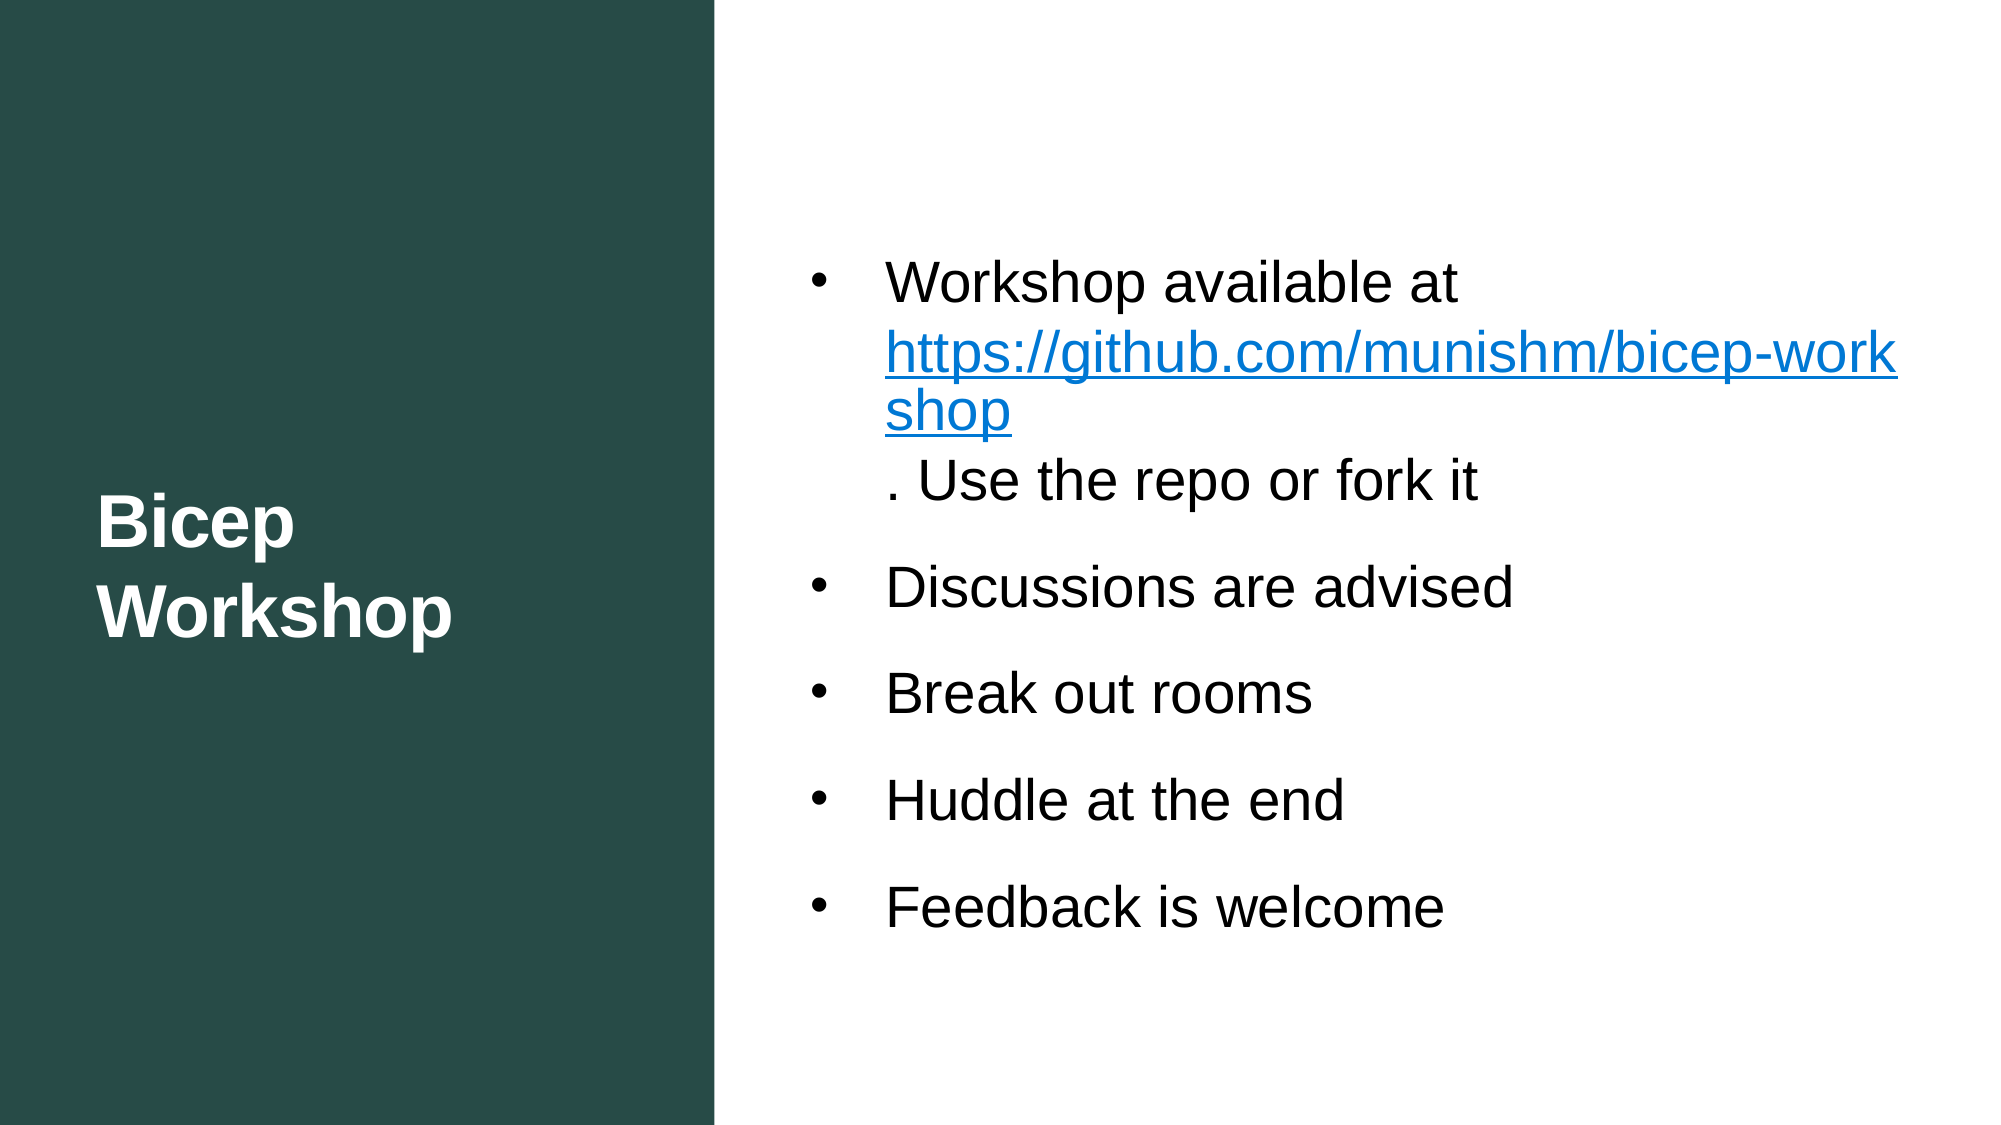

Workshop available at https://github.com/munishm/bicep-workshop. Use the repo or fork it
Discussions are advised
Break out rooms
Huddle at the end
Feedback is welcome
# Bicep Workshop